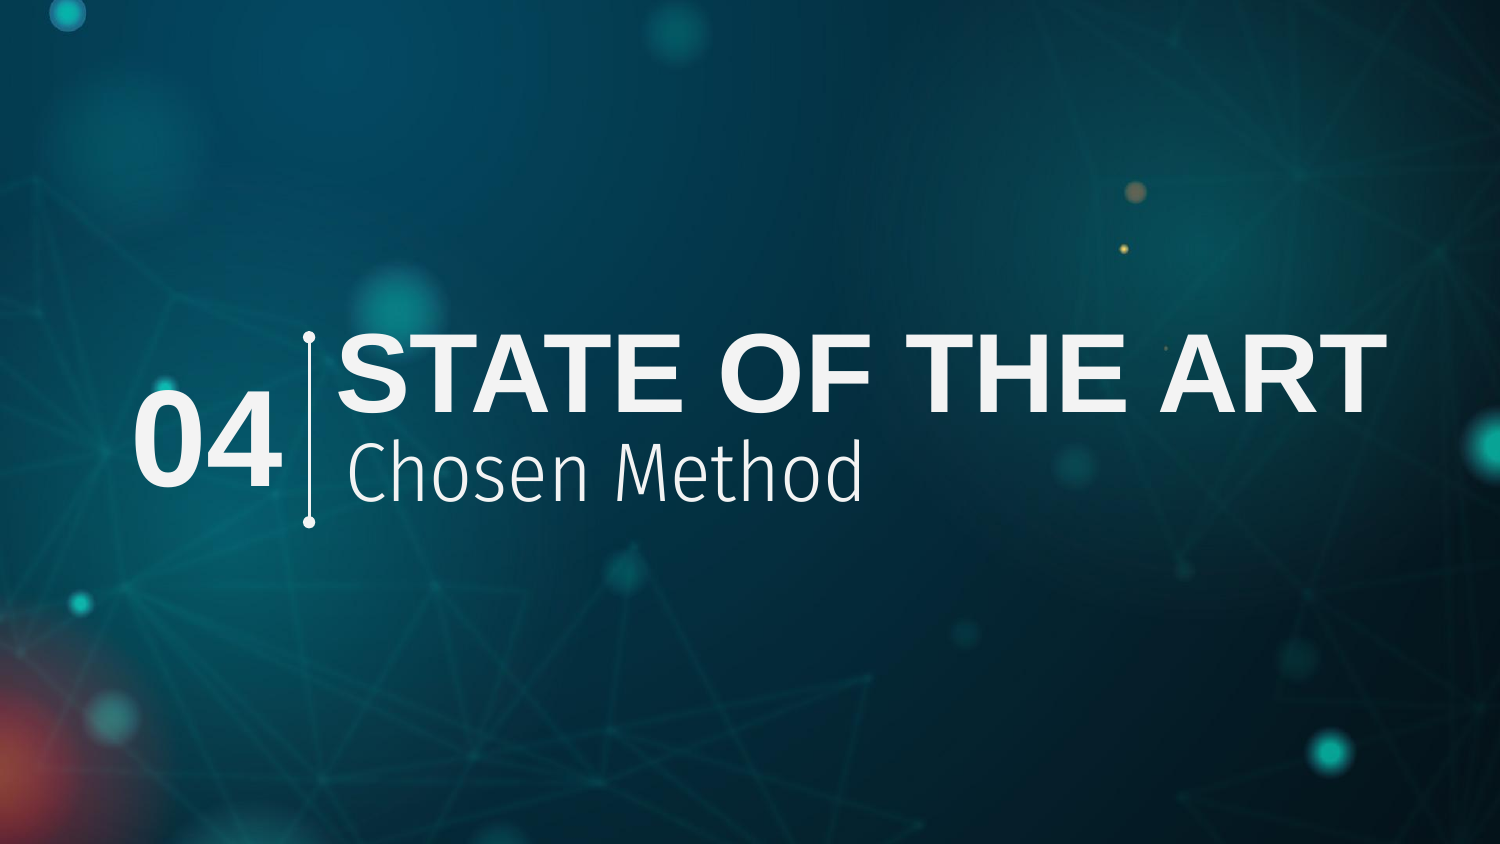

# STATE OF THE ART
04
Chosen Method